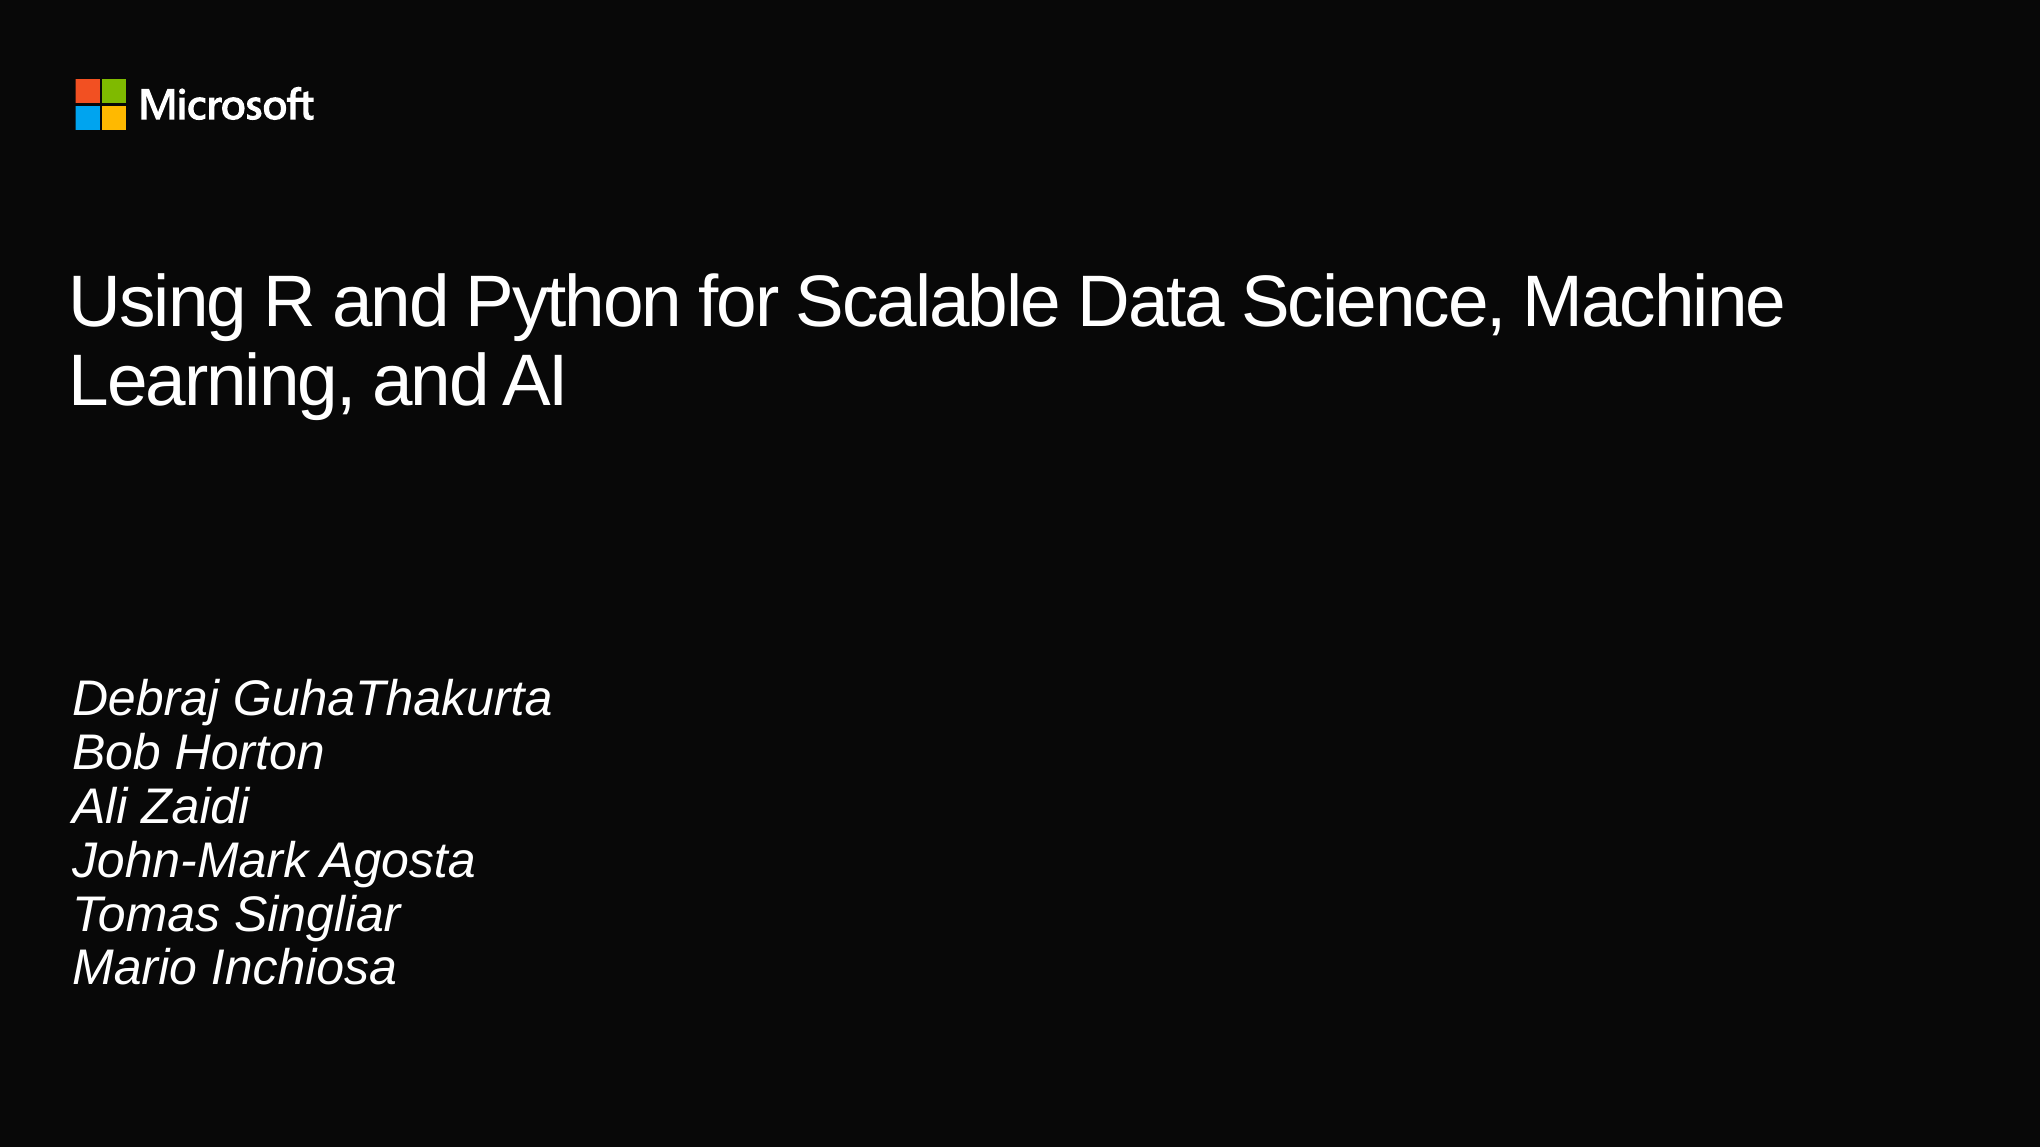

# Using R and Python for Scalable Data Science, Machine Learning, and AI
Debraj GuhaThakurta
Bob Horton
Ali Zaidi
John-Mark Agosta
Tomas Singliar
Mario Inchiosa